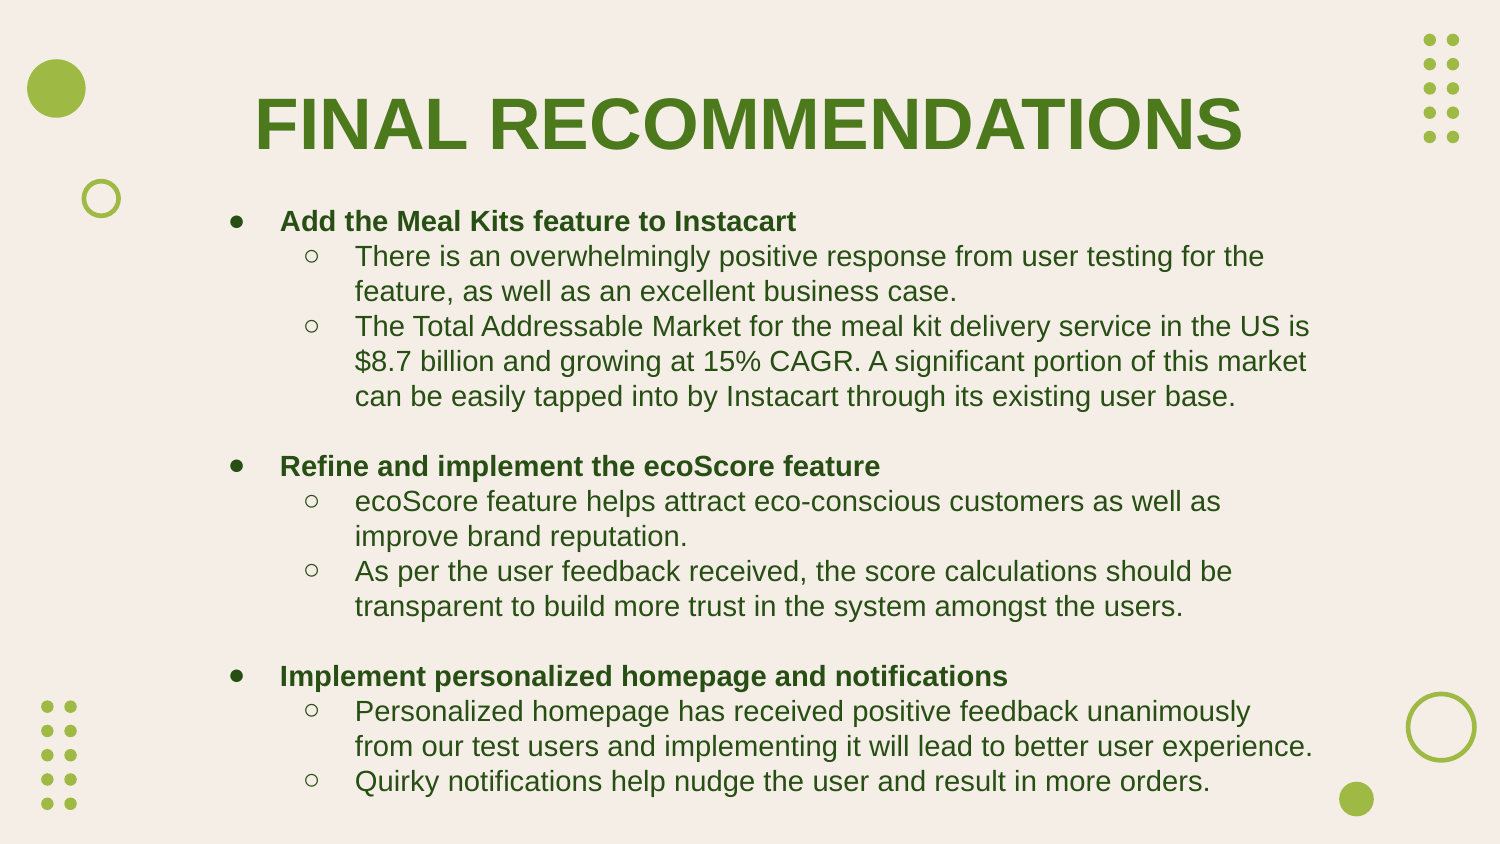

# FINAL RECOMMENDATIONS
Add the Meal Kits feature to Instacart
There is an overwhelmingly positive response from user testing for the feature, as well as an excellent business case.
The Total Addressable Market for the meal kit delivery service in the US is $8.7 billion and growing at 15% CAGR. A significant portion of this market can be easily tapped into by Instacart through its existing user base.

Refine and implement the ecoScore feature
ecoScore feature helps attract eco-conscious customers as well as improve brand reputation.
As per the user feedback received, the score calculations should be transparent to build more trust in the system amongst the users.

Implement personalized homepage and notifications
Personalized homepage has received positive feedback unanimously from our test users and implementing it will lead to better user experience.
Quirky notifications help nudge the user and result in more orders.